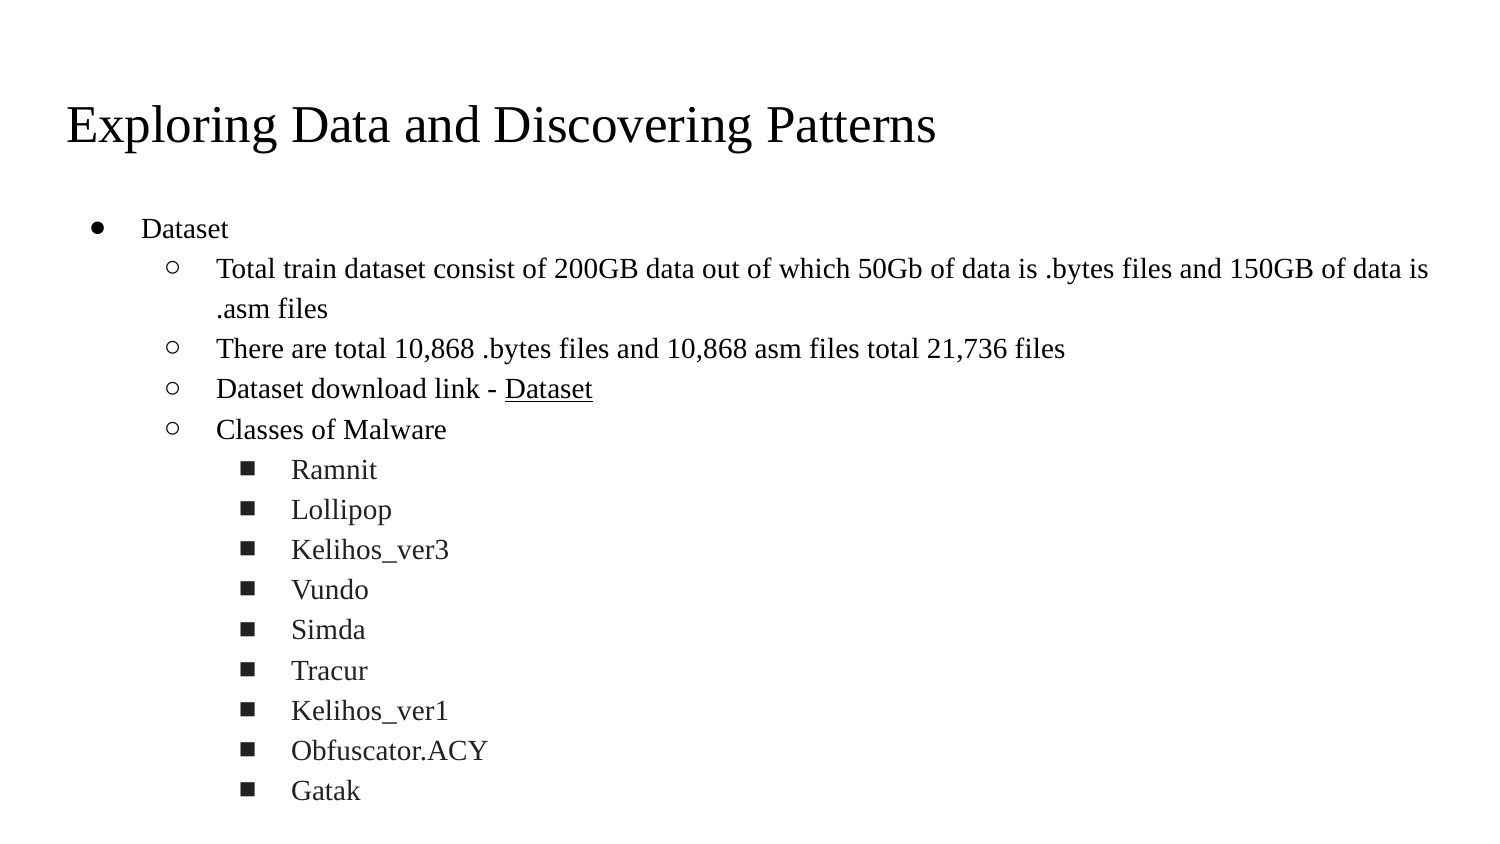

# Exploring Data and Discovering Patterns
Dataset
Total train dataset consist of 200GB data out of which 50Gb of data is .bytes files and 150GB of data is .asm files
There are total 10,868 .bytes files and 10,868 asm files total 21,736 files
Dataset download link - Dataset
Classes of Malware
Ramnit
Lollipop
Kelihos_ver3
Vundo
Simda
Tracur
Kelihos_ver1
Obfuscator.ACY
Gatak